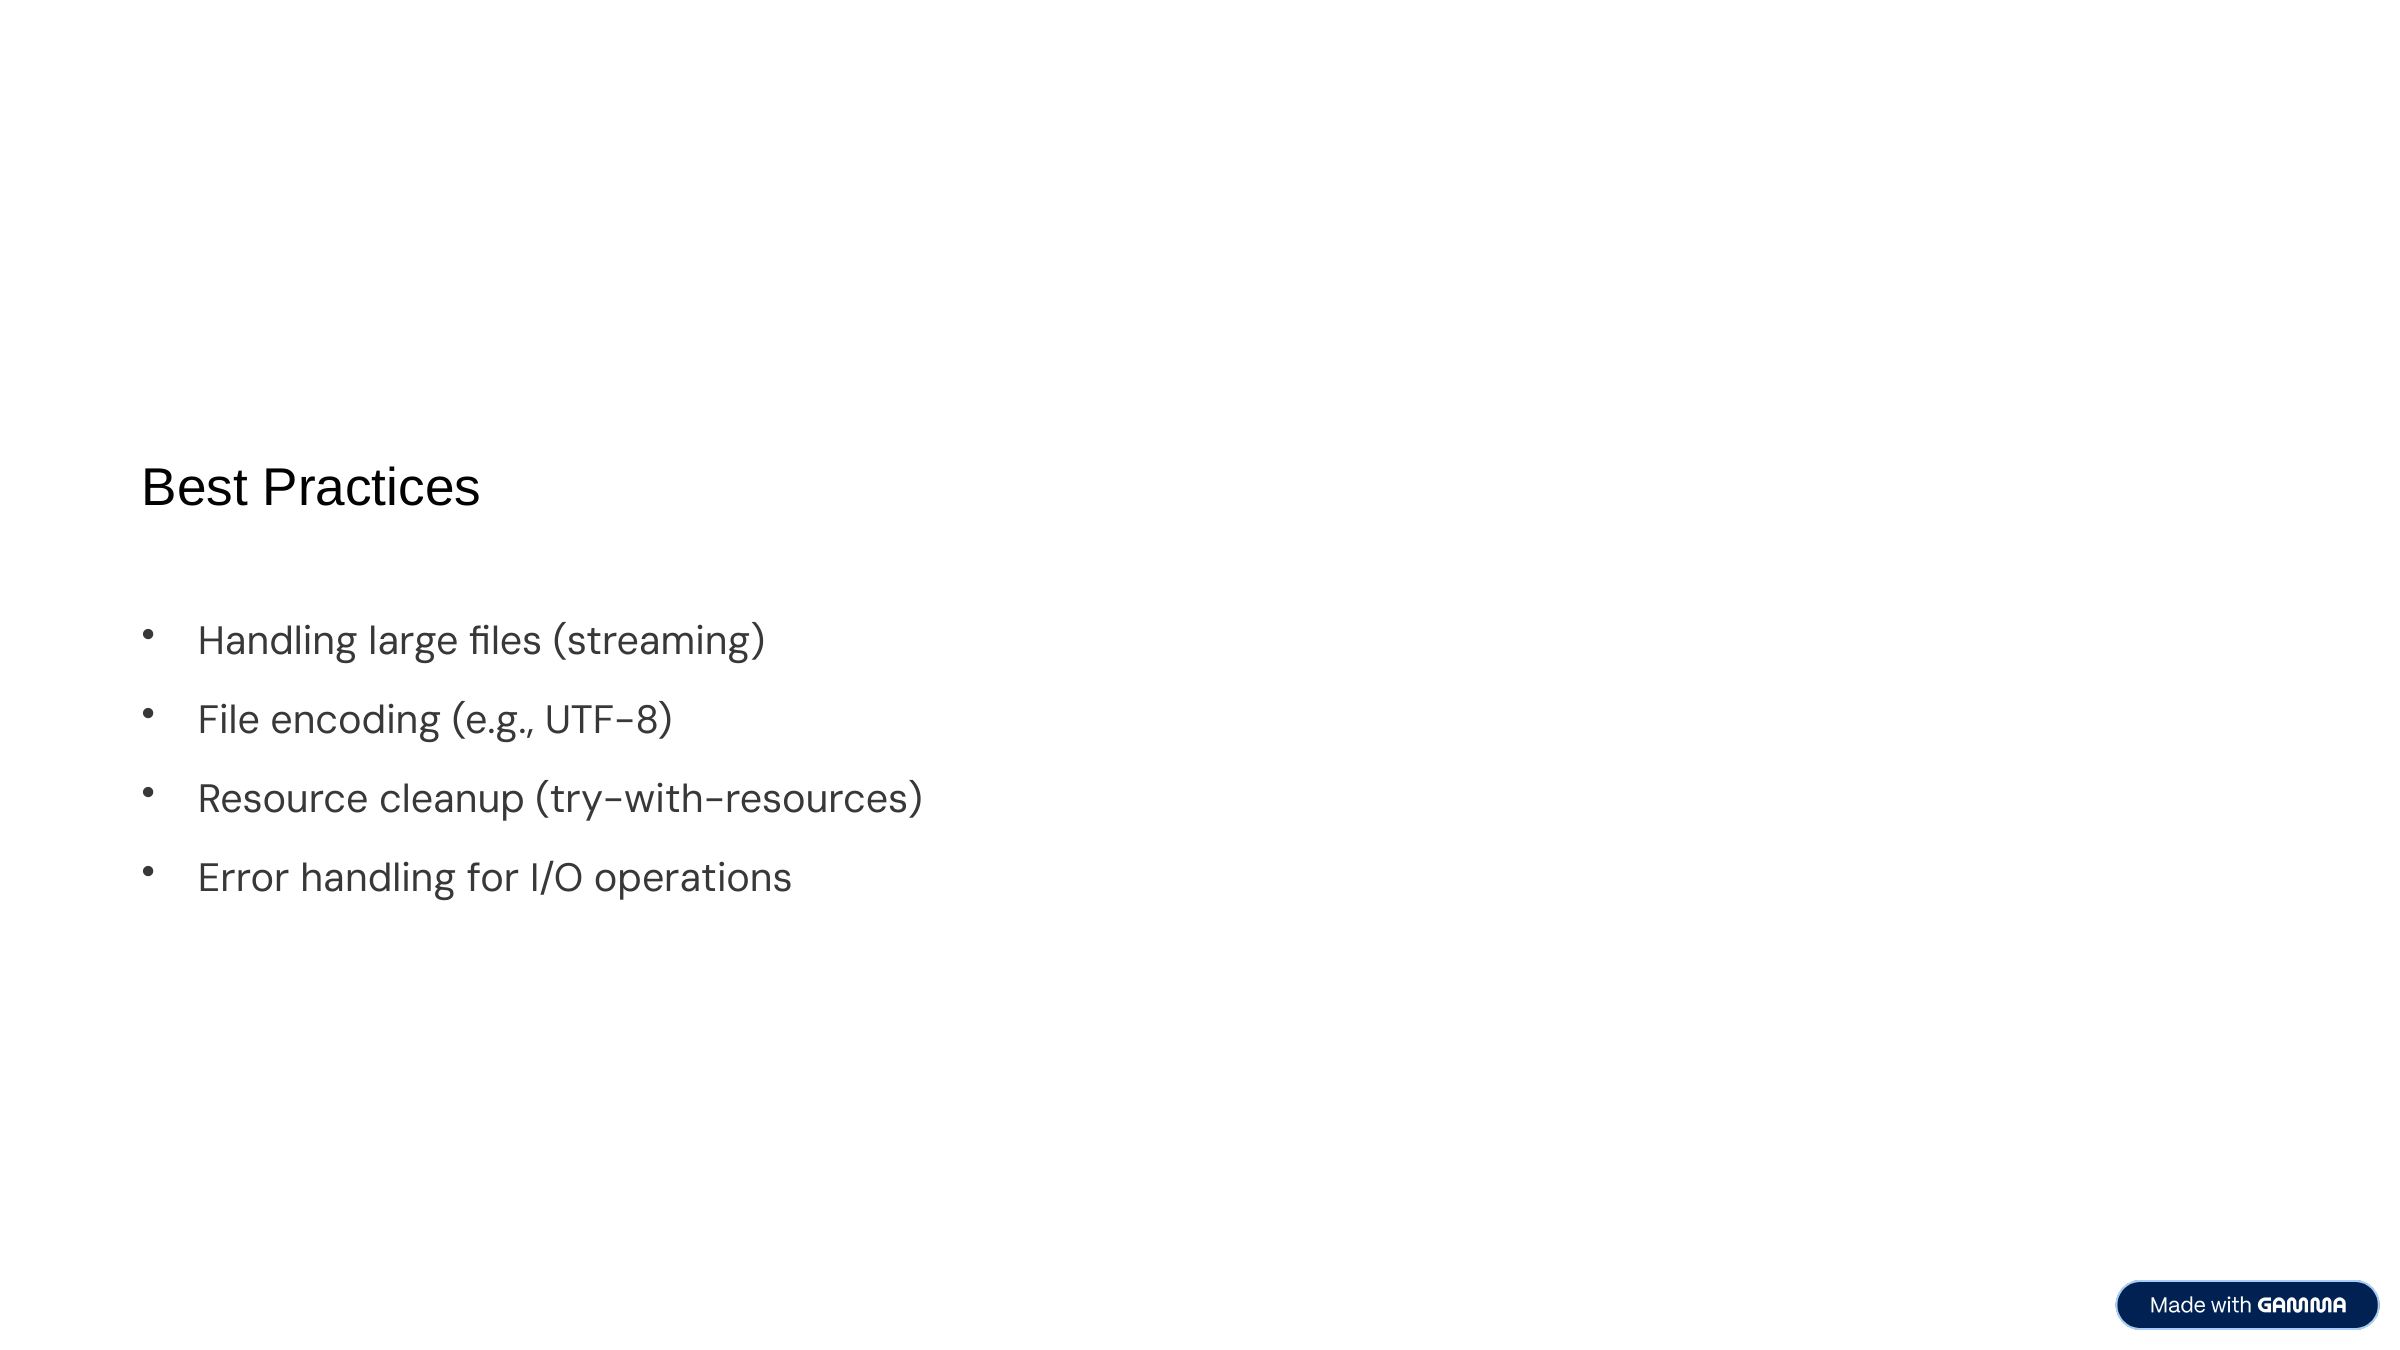

Best Practices
Handling large files (streaming)
File encoding (e.g., UTF-8)
Resource cleanup (try-with-resources)
Error handling for I/O operations